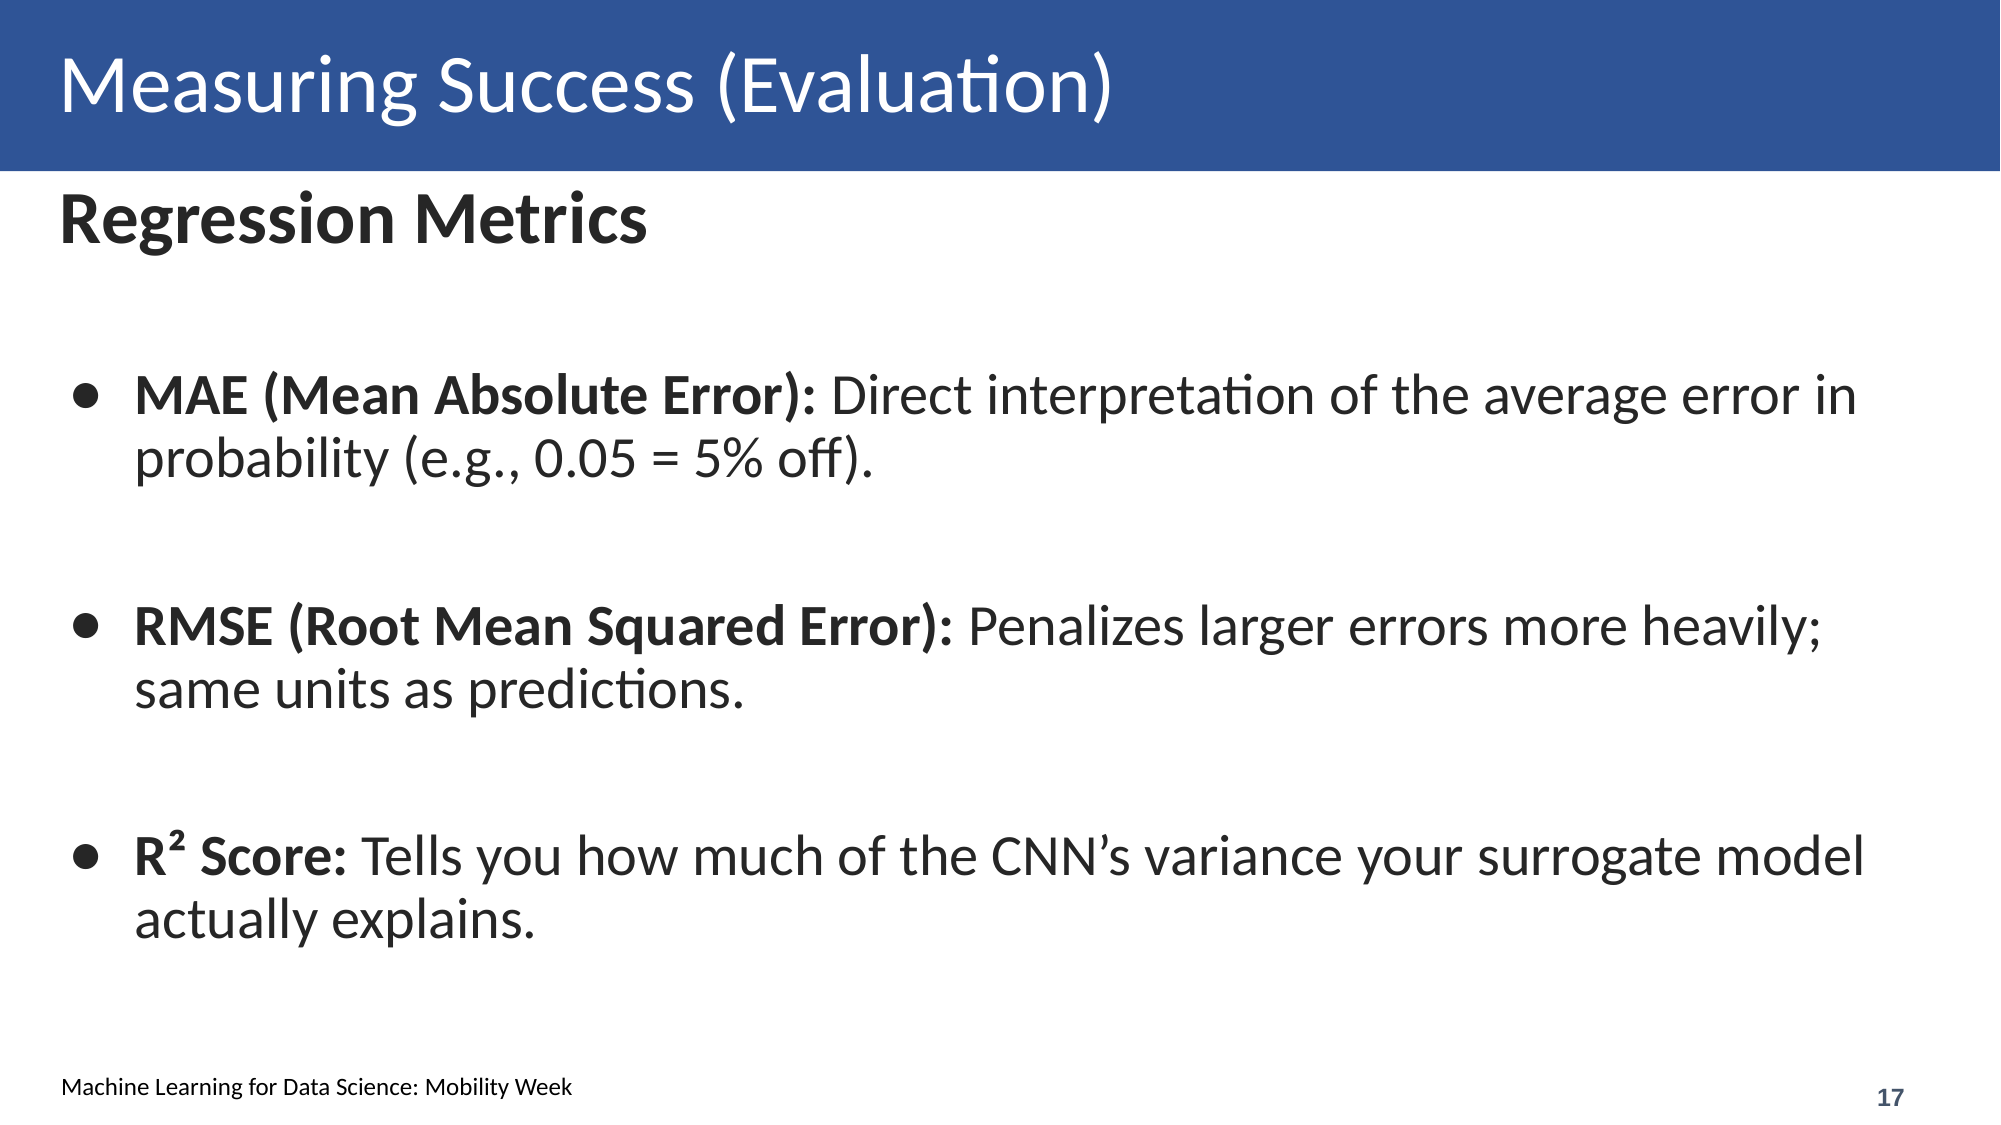

# Measuring Success (Evaluation)
Regression Metrics

MAE (Mean Absolute Error): Direct interpretation of the average error in probability (e.g., 0.05 = 5% off).

RMSE (Root Mean Squared Error): Penalizes larger errors more heavily; same units as predictions.

R² Score: Tells you how much of the CNN’s variance your surrogate model actually explains.
17